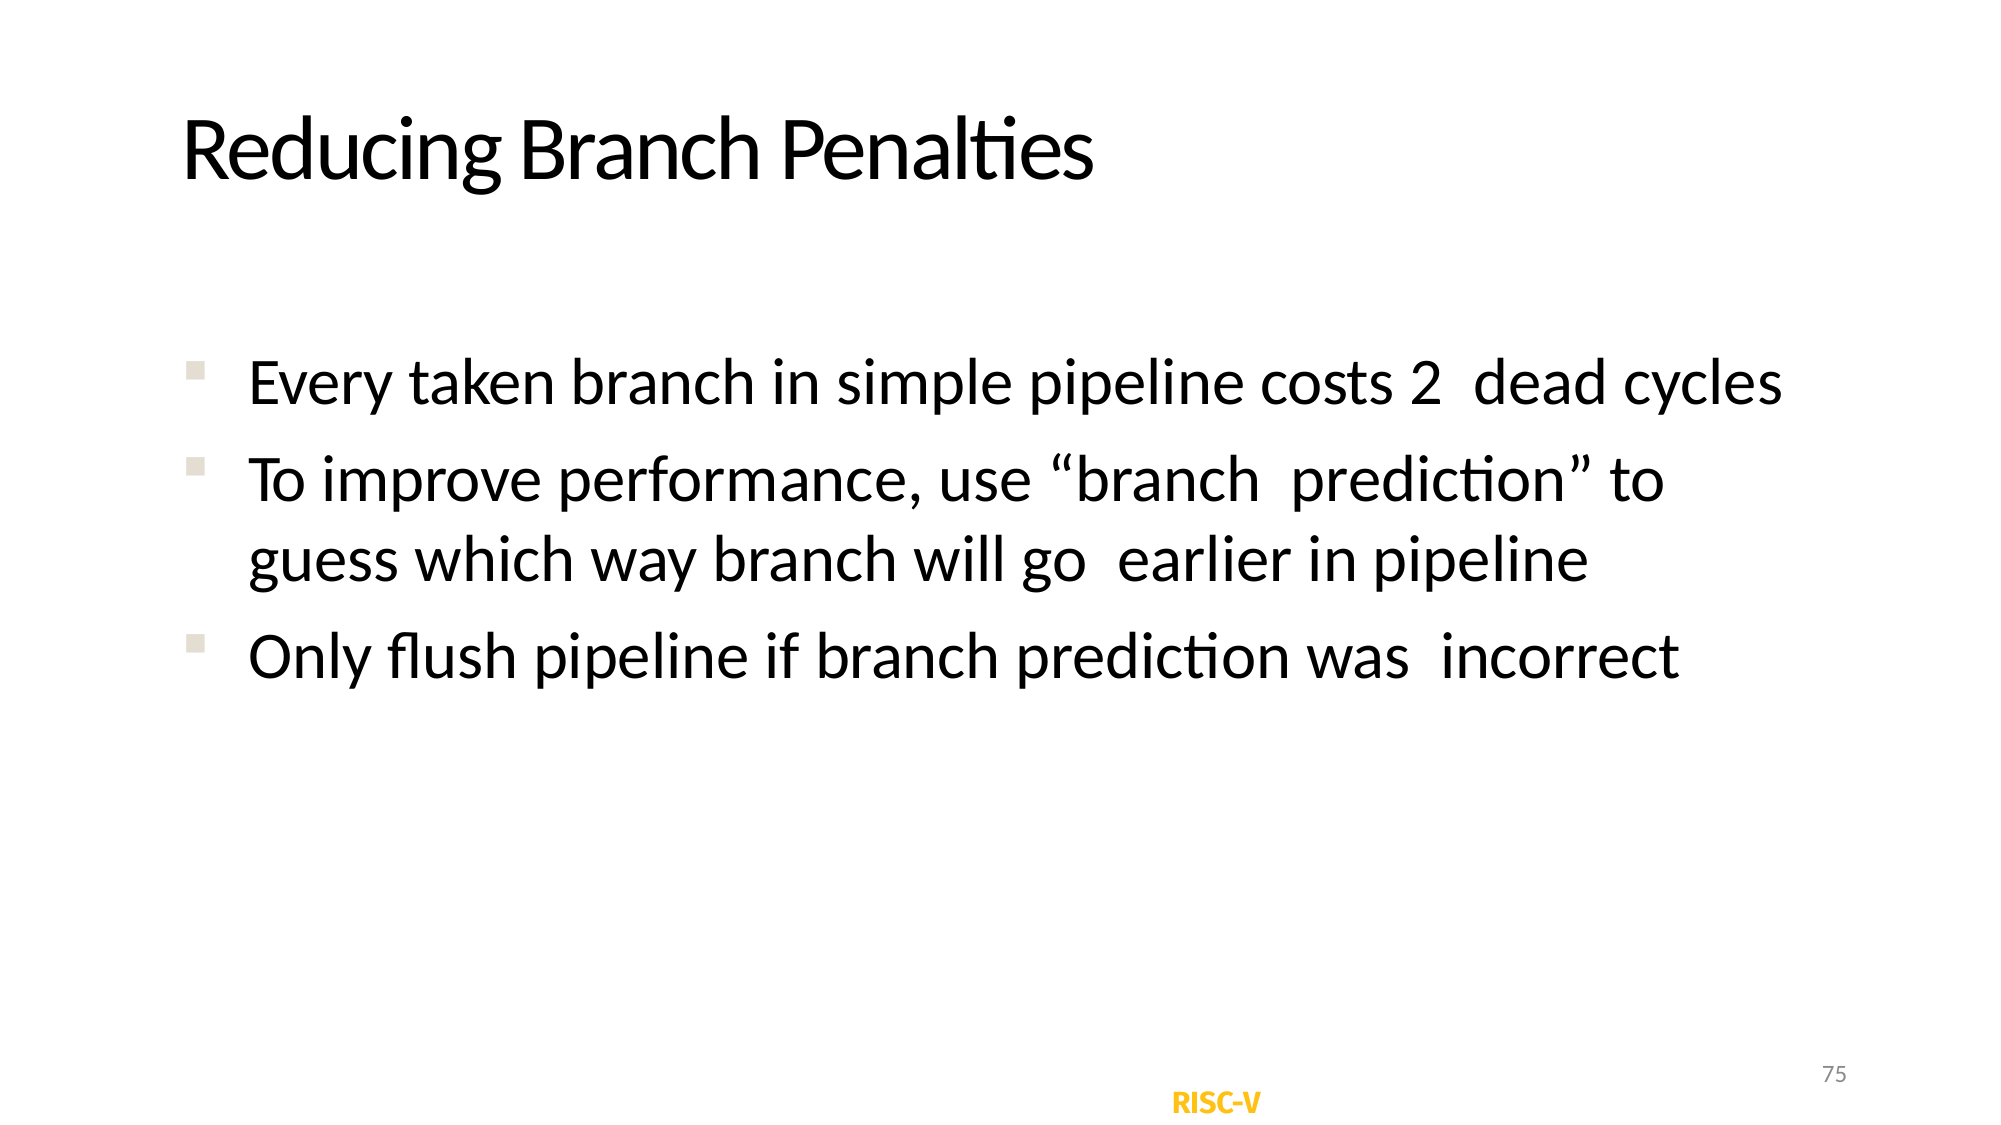

# Reducing Branch Penalties
Every taken branch in simple pipeline costs 2  dead cycles
To improve performance, use “branch  prediction” to guess which way branch will go  earlier in pipeline
Only flush pipeline if branch prediction was  incorrect
75
RISC-V (68)